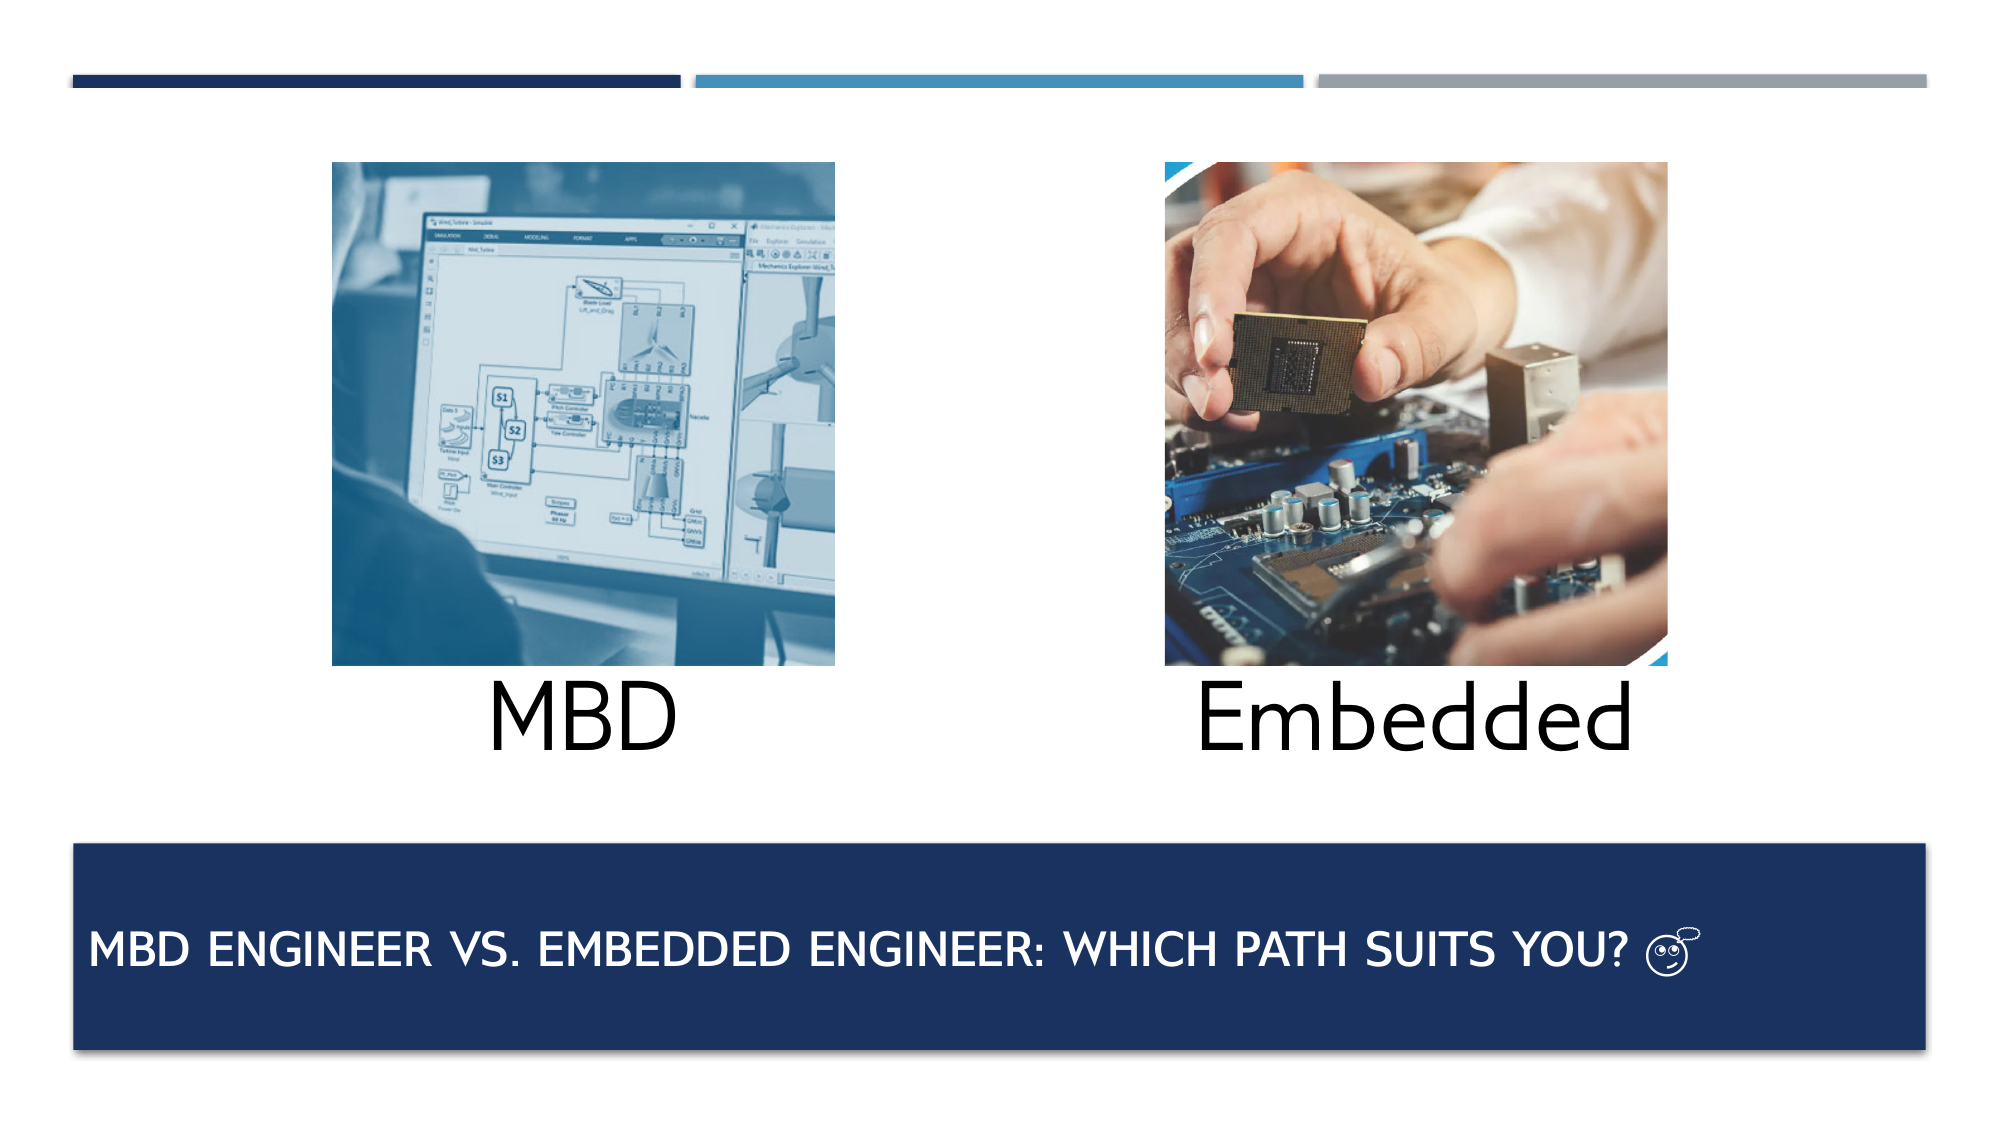

MBD
Embedded

# MBD Engineer vs. Embedded Engineer: Which Path Suits You? 🤔